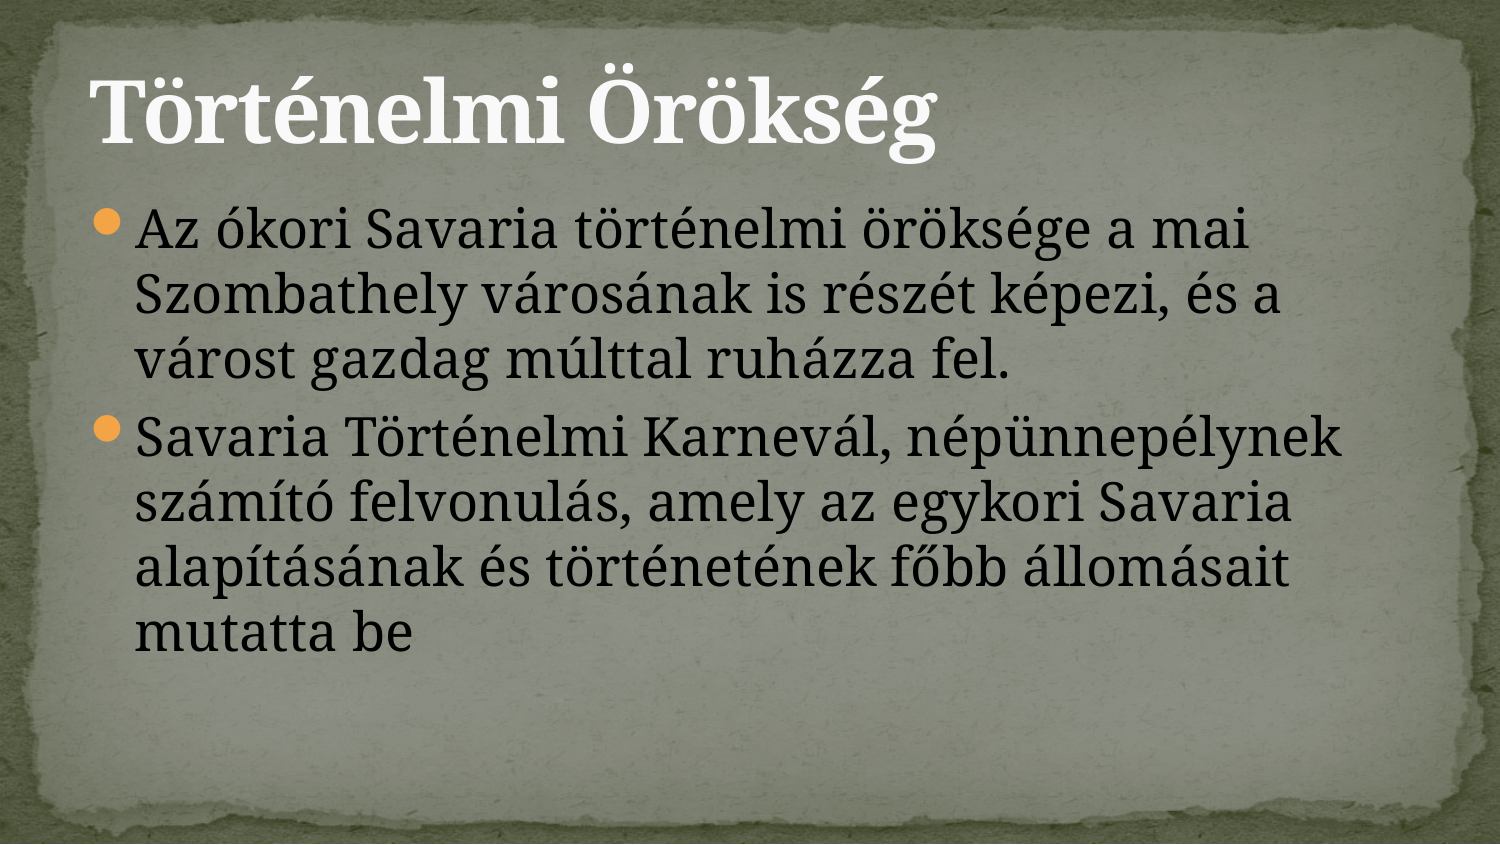

Történelmi Örökség
# Az ókori Savaria történelmi öröksége a mai Szombathely városának is részét képezi, és a várost gazdag múlttal ruházza fel.
Savaria Történelmi Karnevál, népünnepélynek számító felvonulás, amely az egykori Savaria alapításának és történetének főbb állomásait mutatta be